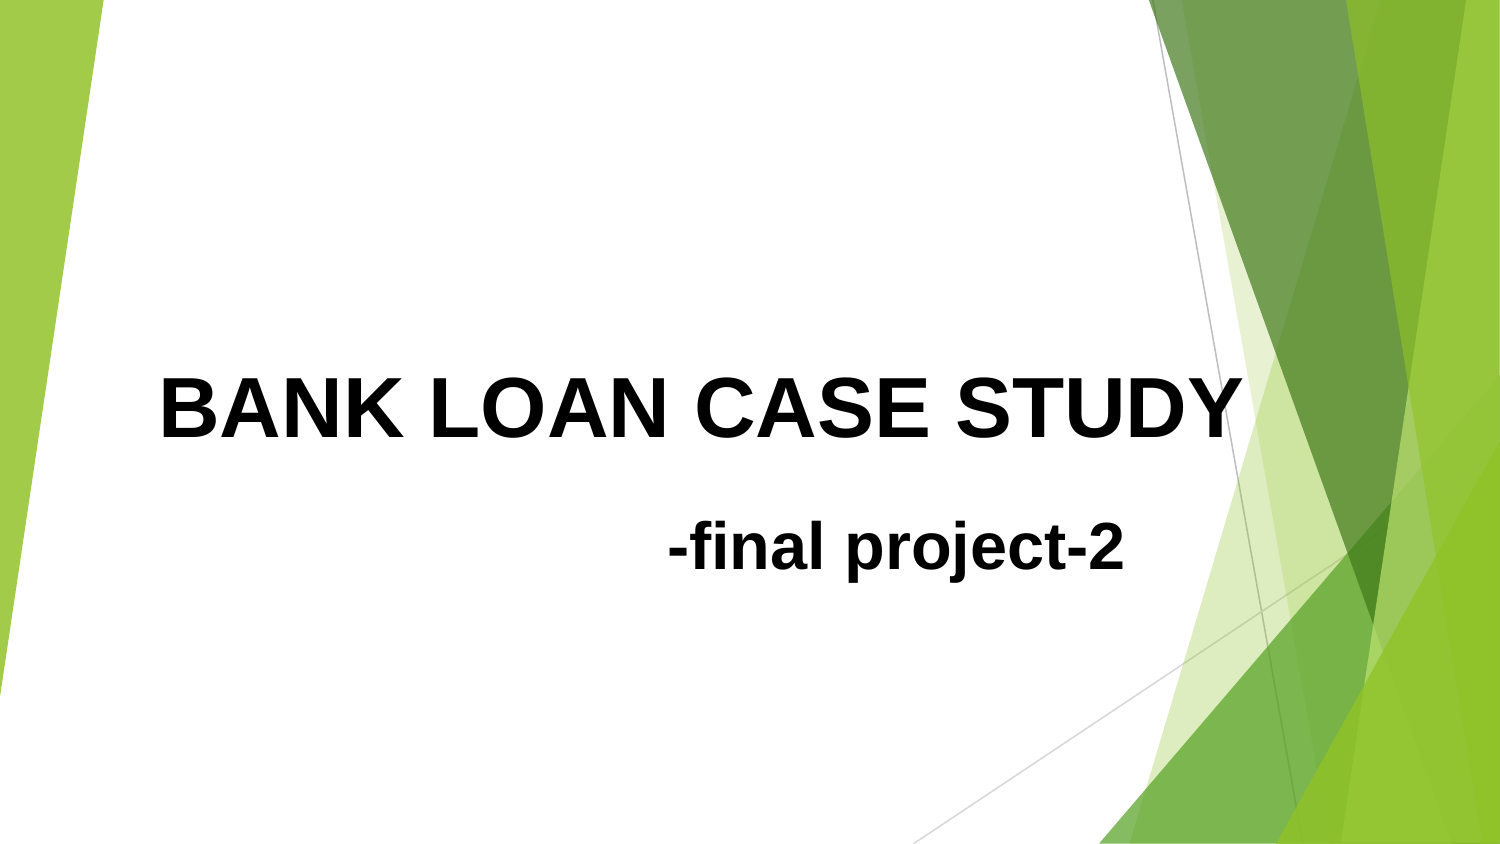

# BANK LOAN CASE STUDY
-final project-2